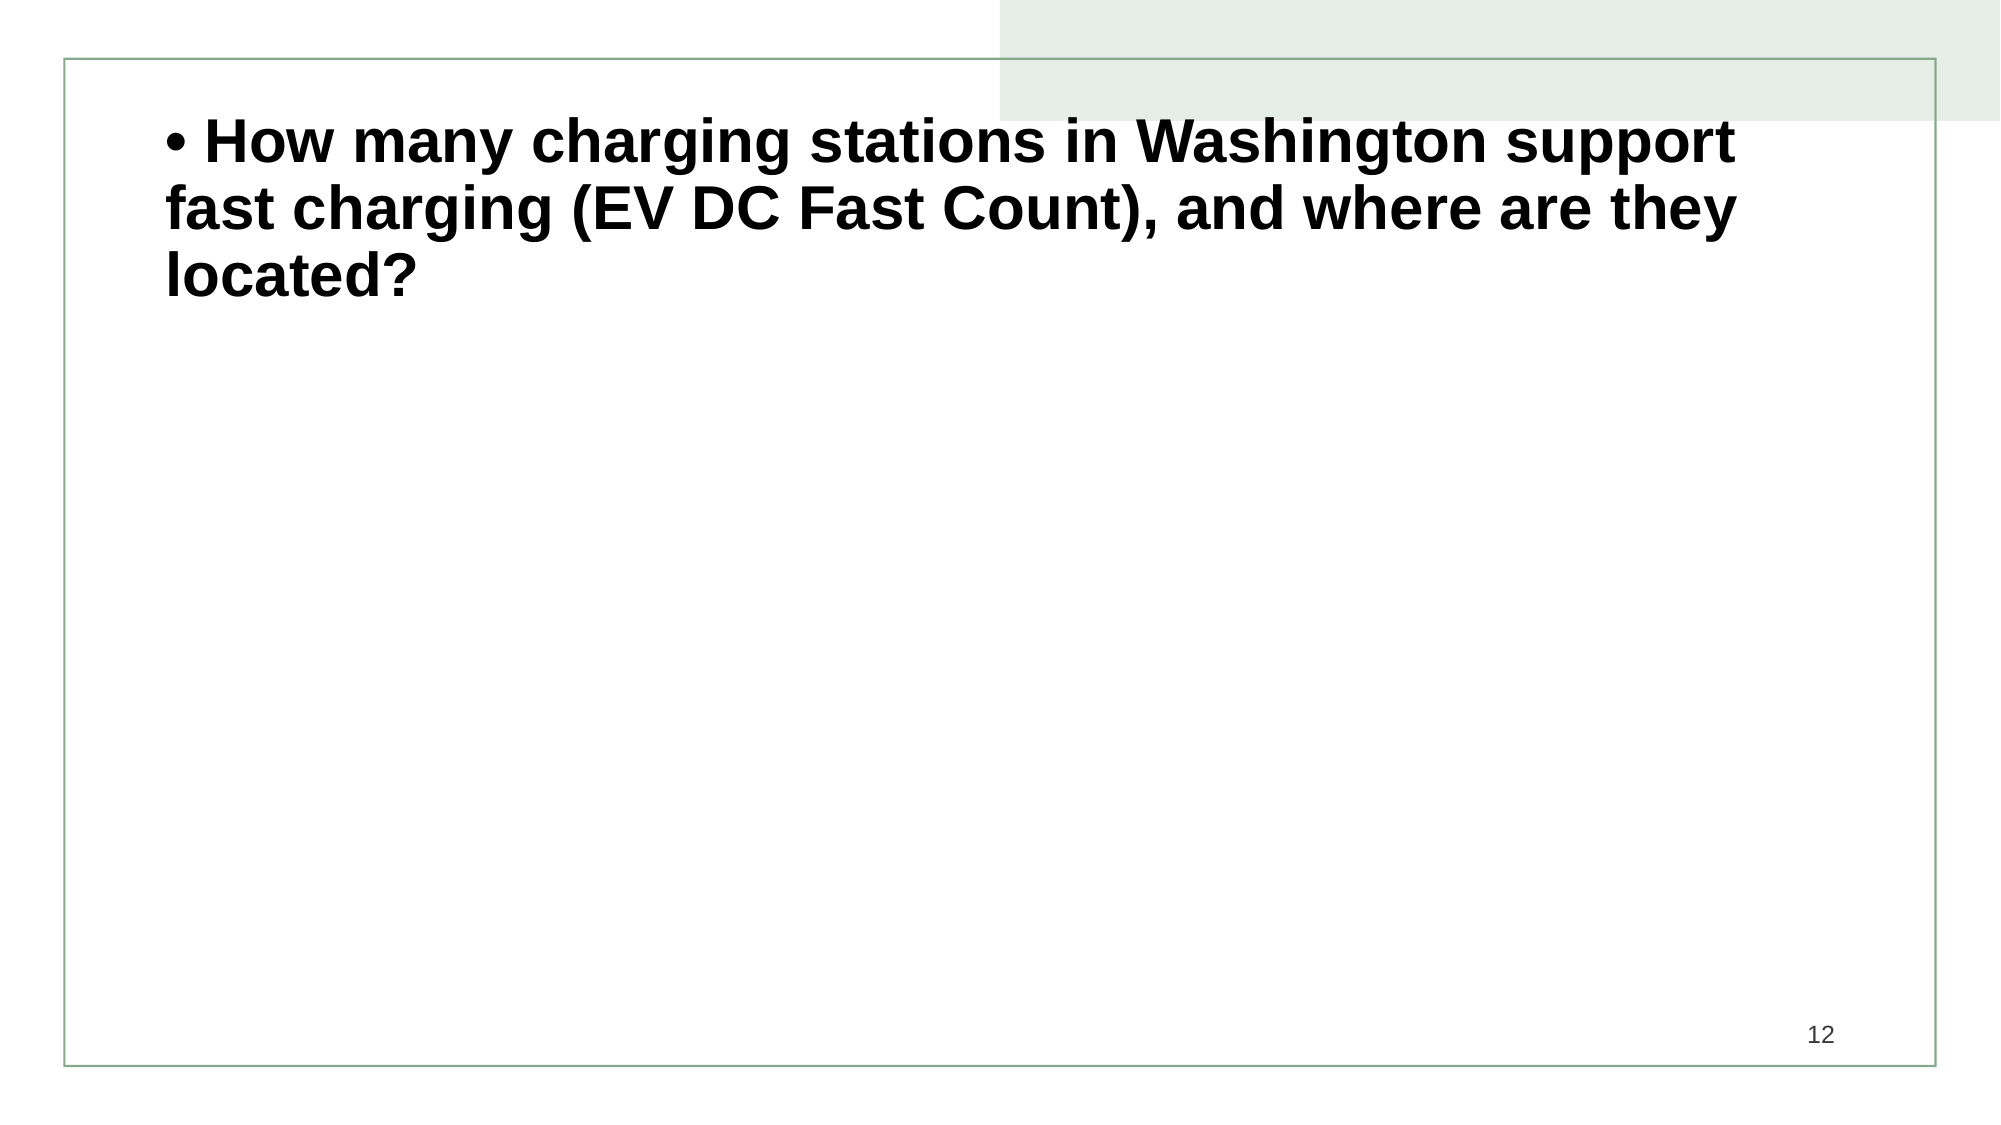

# • How many charging stations in Washington support fast charging (EV DC Fast Count), and where are they located?
12